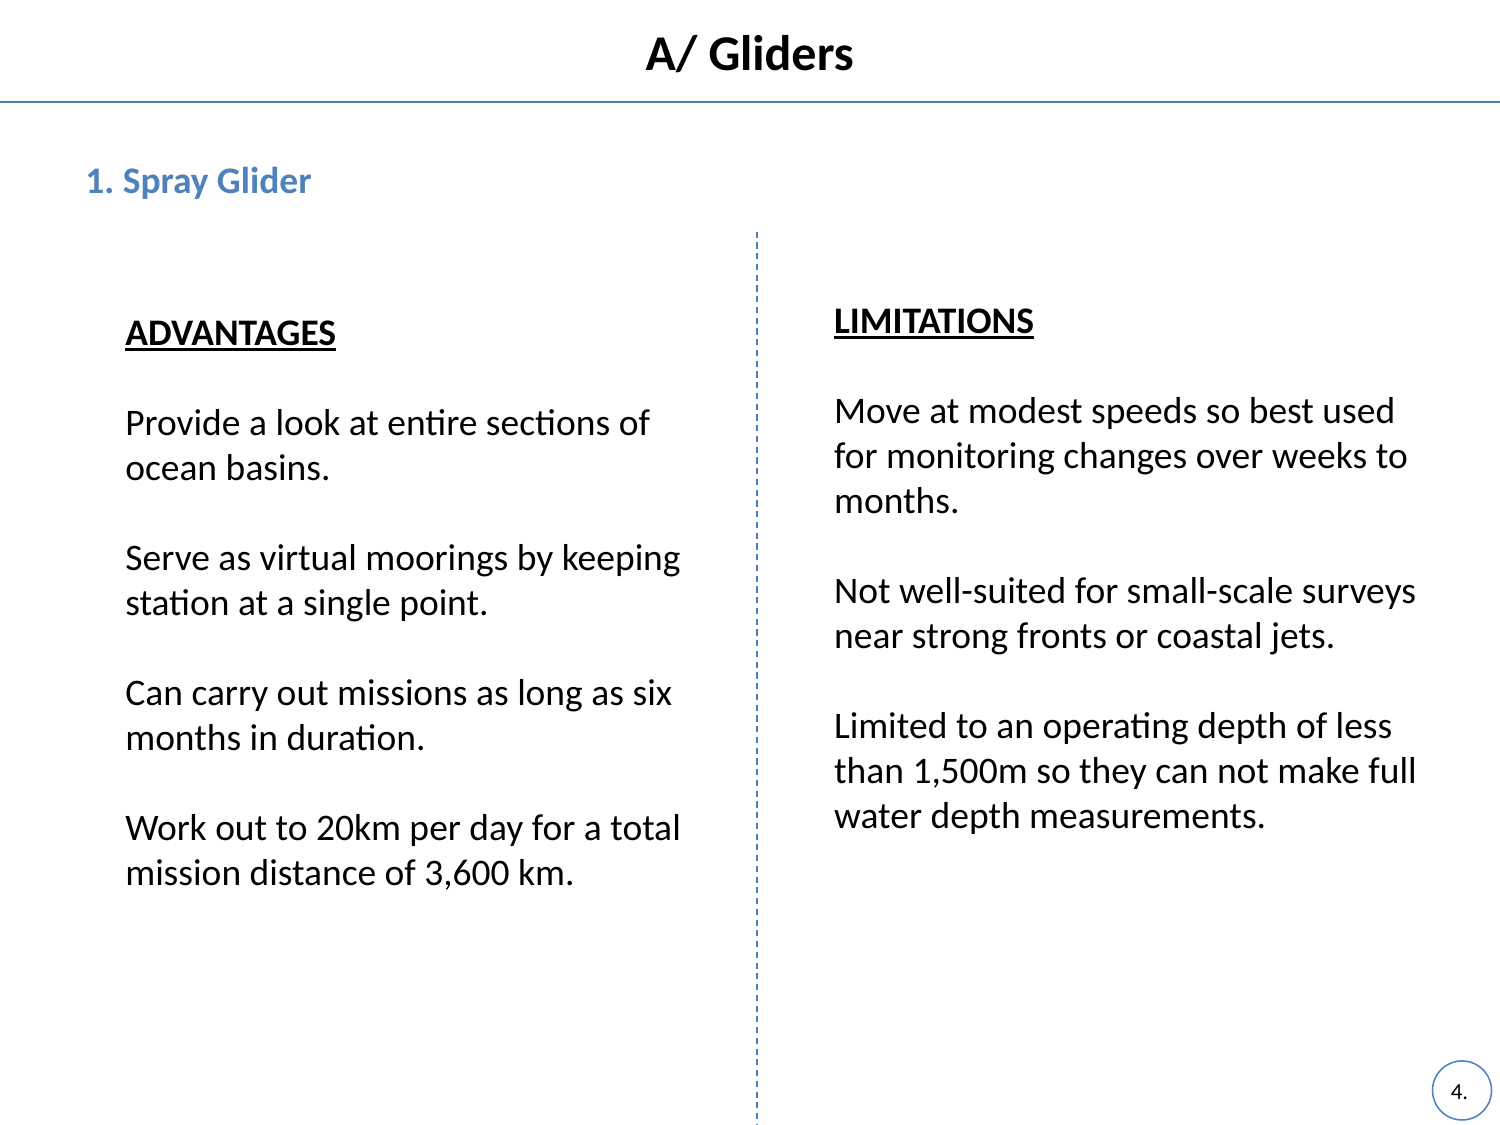

# A/ Gliders
1. Spray Glider
LIMITATIONS

Move at modest speeds so best used for monitoring changes over weeks to months.

Not well-suited for small-scale surveys near strong fronts or coastal jets.
Limited to an operating depth of less than 1,500m so they can not make full water depth measurements.

ADVANTAGES

Provide a look at entire sections of ocean basins.

Serve as virtual moorings by keeping station at a single point.

Can carry out missions as long as six months in duration.

Work out to 20km per day for a total mission distance of 3,600 km.

4.